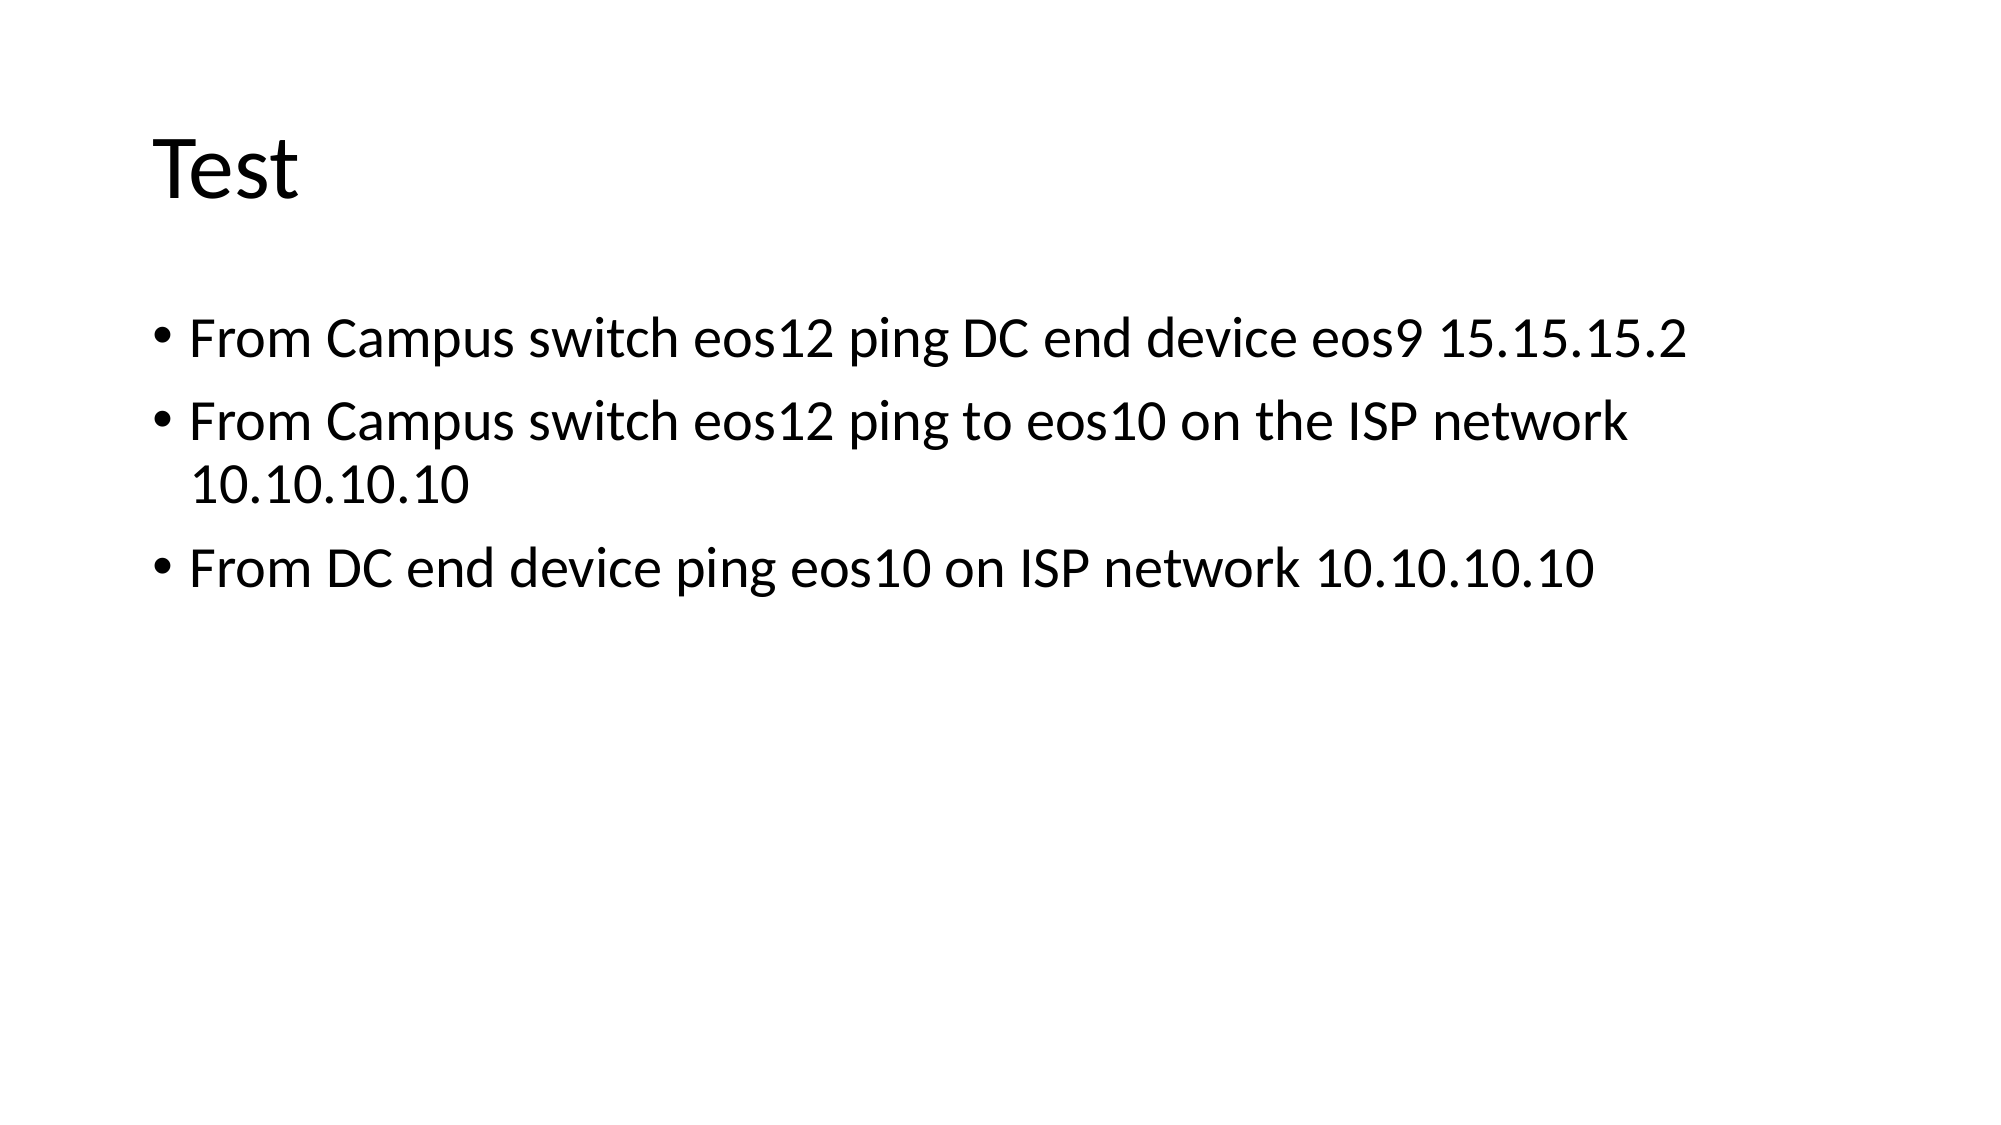

# Test
From Campus switch eos12 ping DC end device eos9 15.15.15.2
From Campus switch eos12 ping to eos10 on the ISP network 10.10.10.10
From DC end device ping eos10 on ISP network 10.10.10.10